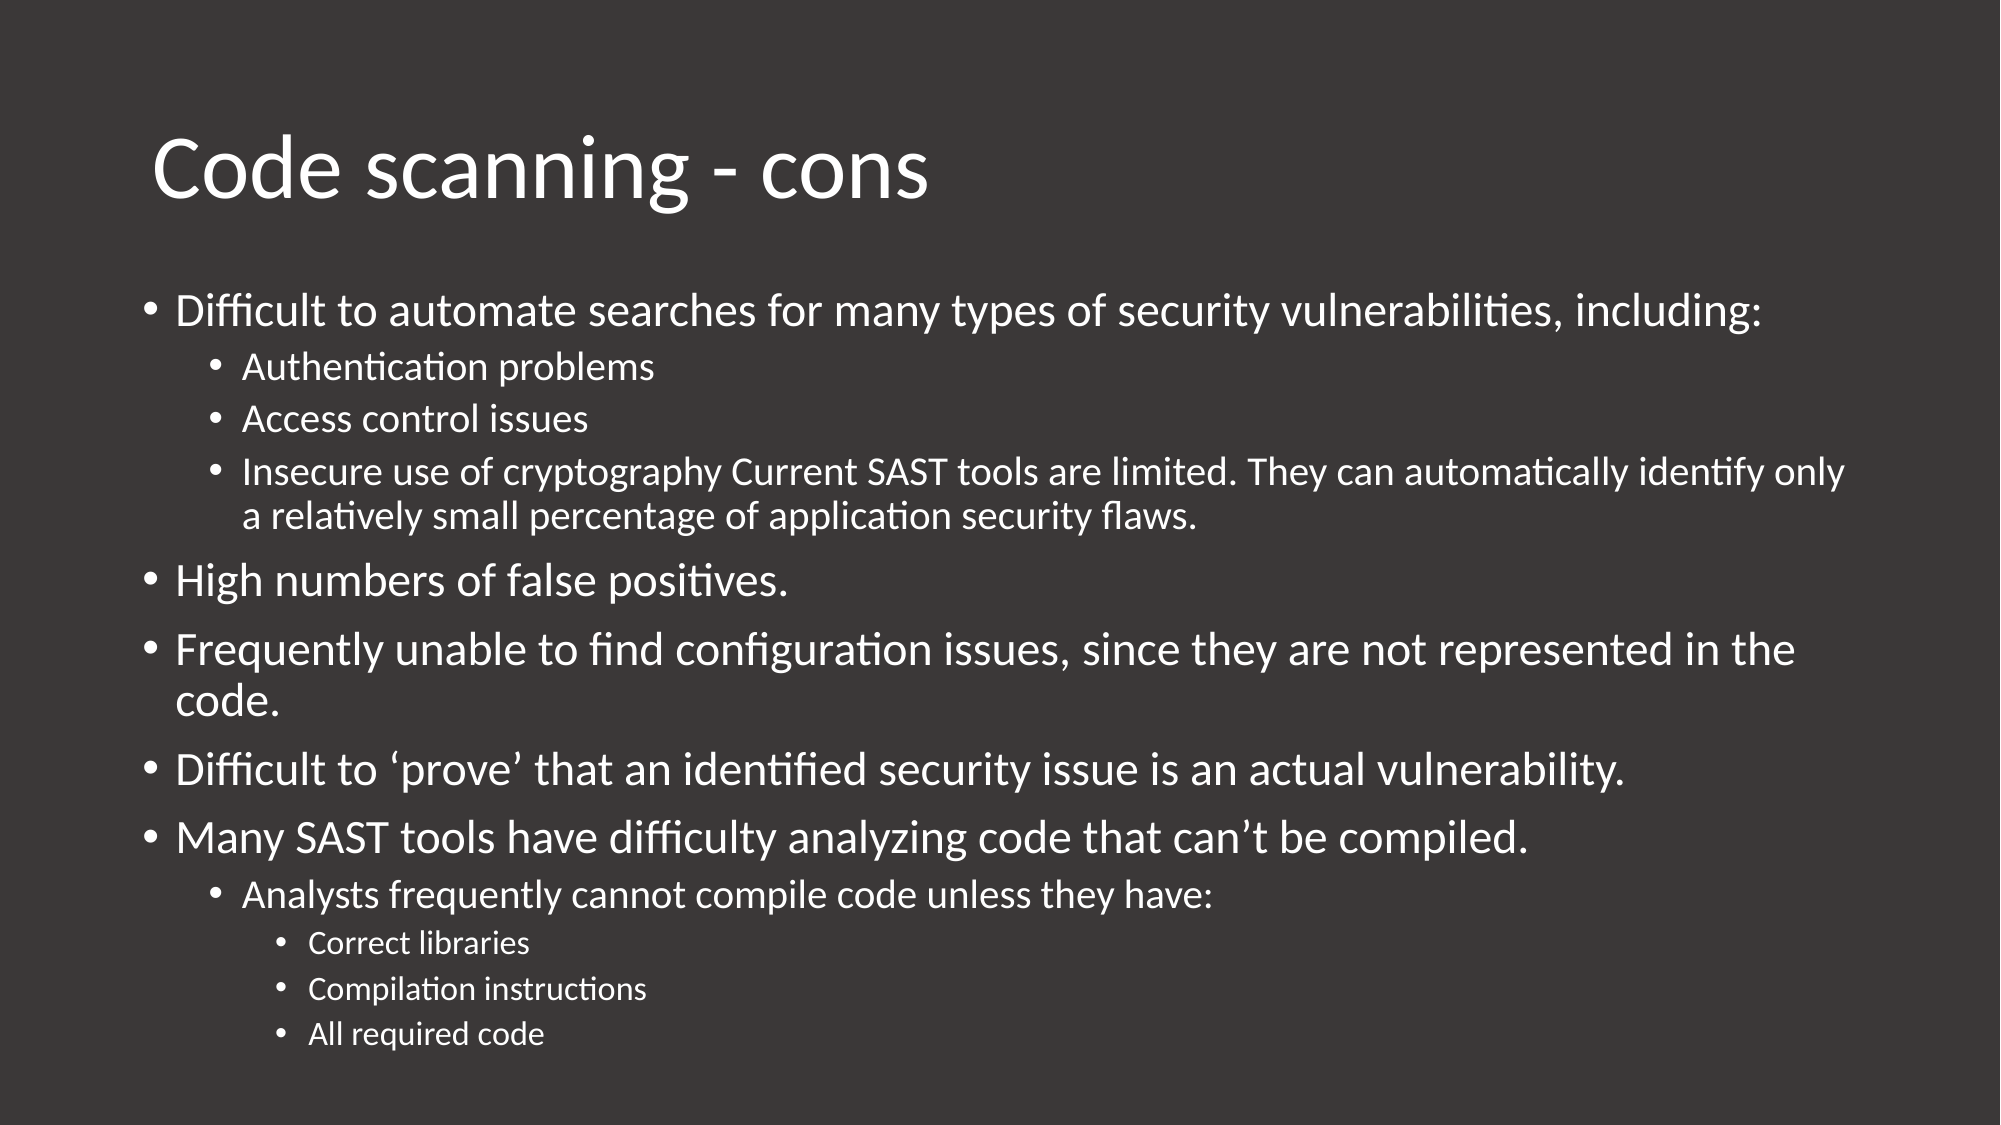

# Code scanning - cons
Difficult to automate searches for many types of security vulnerabilities, including:
Authentication problems
Access control issues
Insecure use of cryptography Current SAST tools are limited. They can automatically identify only a relatively small percentage of application security flaws.
High numbers of false positives.
Frequently unable to find configuration issues, since they are not represented in the code.
Difficult to ‘prove’ that an identified security issue is an actual vulnerability.
Many SAST tools have difficulty analyzing code that can’t be compiled.
Analysts frequently cannot compile code unless they have:
Correct libraries
Compilation instructions
All required code